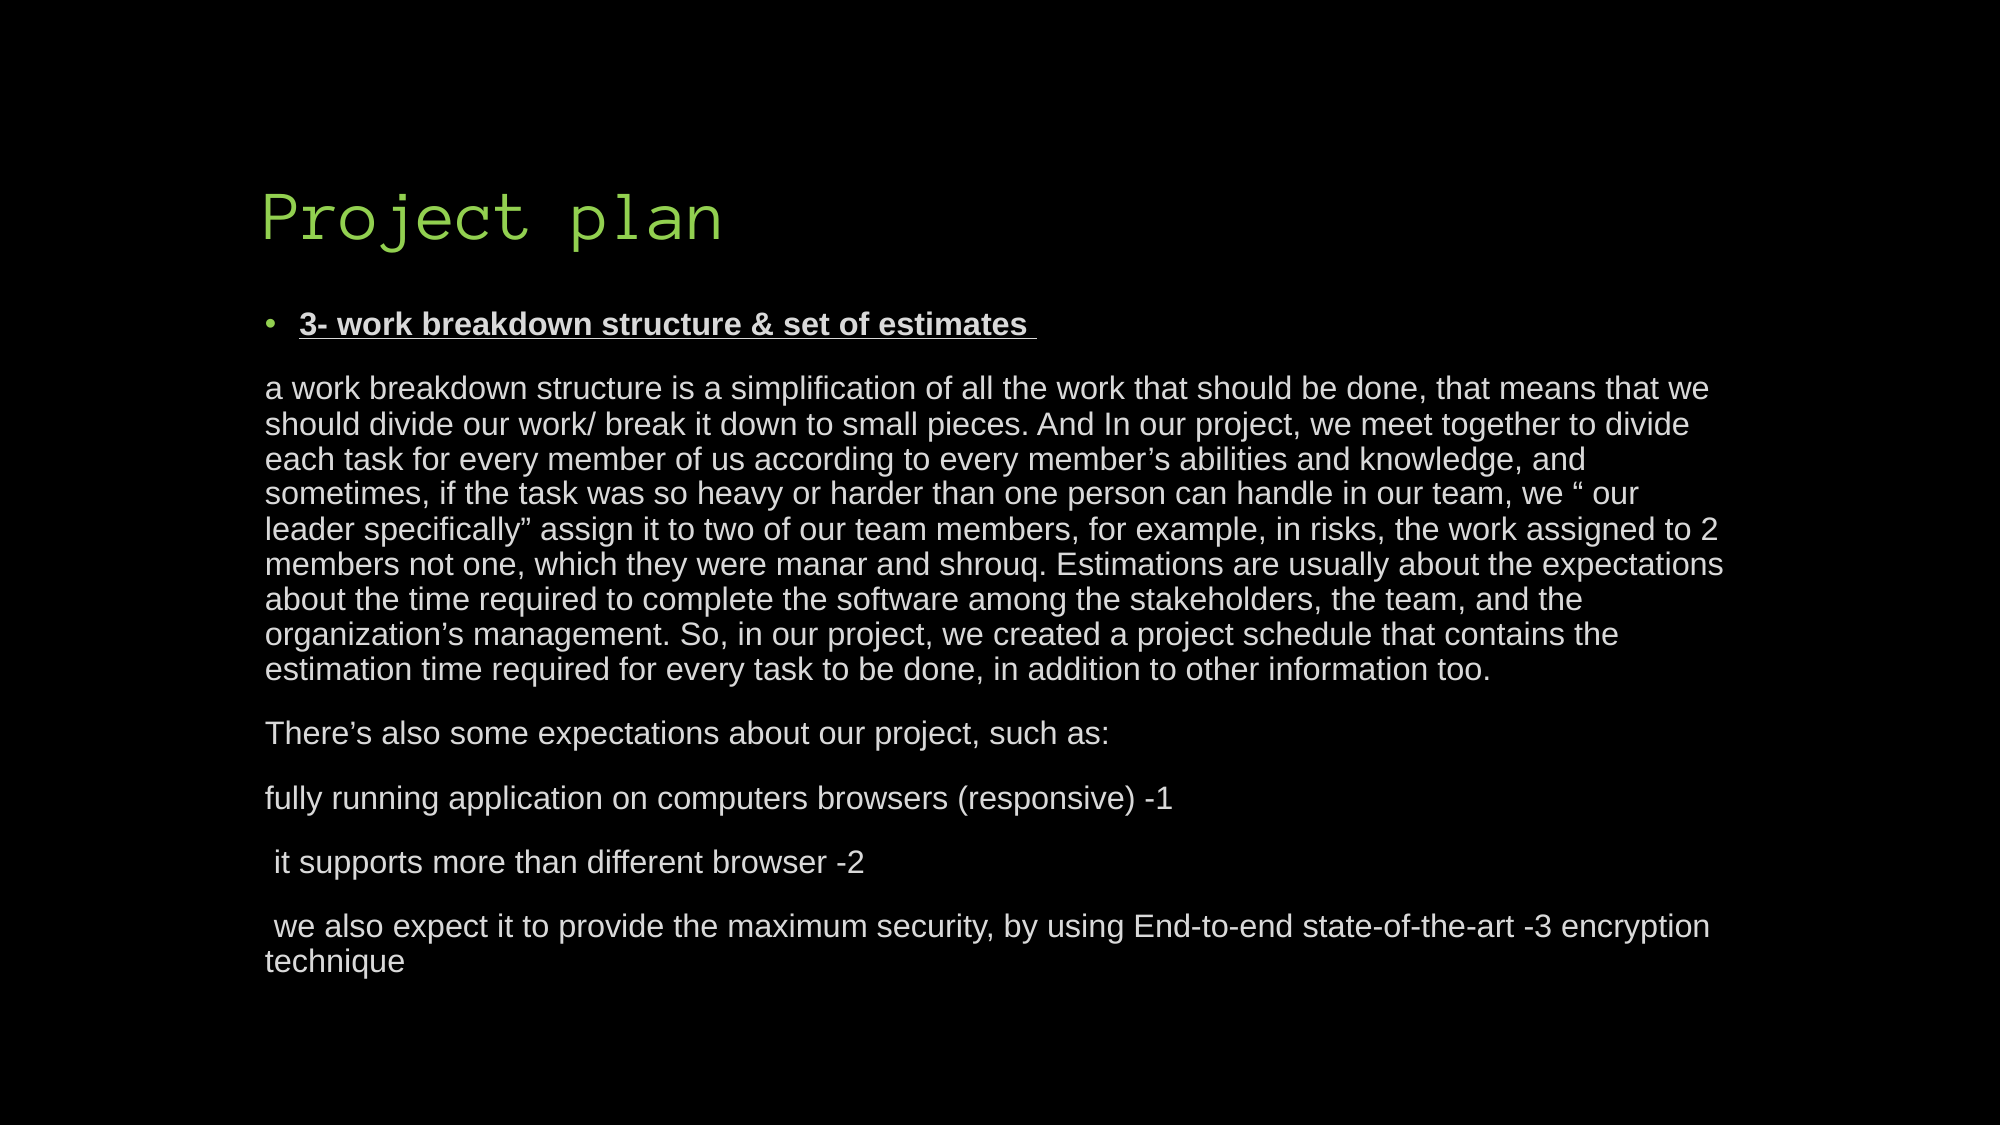

# Project plan
3- work breakdown structure & set of estimates
a work breakdown structure is a simplification of all the work that should be done, that means that we should divide our work/ break it down to small pieces. And In our project, we meet together to divide each task for every member of us according to every member’s abilities and knowledge, and sometimes, if the task was so heavy or harder than one person can handle in our team, we “ our leader specifically” assign it to two of our team members, for example, in risks, the work assigned to 2 members not one, which they were manar and shrouq. Estimations are usually about the expectations about the time required to complete the software among the stakeholders, the team, and the organization’s management. So, in our project, we created a project schedule that contains the estimation time required for every task to be done, in addition to other information too.
There’s also some expectations about our project, such as:
fully running application on computers browsers (responsive) -1
 it supports more than different browser -2
 we also expect it to provide the maximum security, by using End-to-end state-of-the-art -3 encryption technique